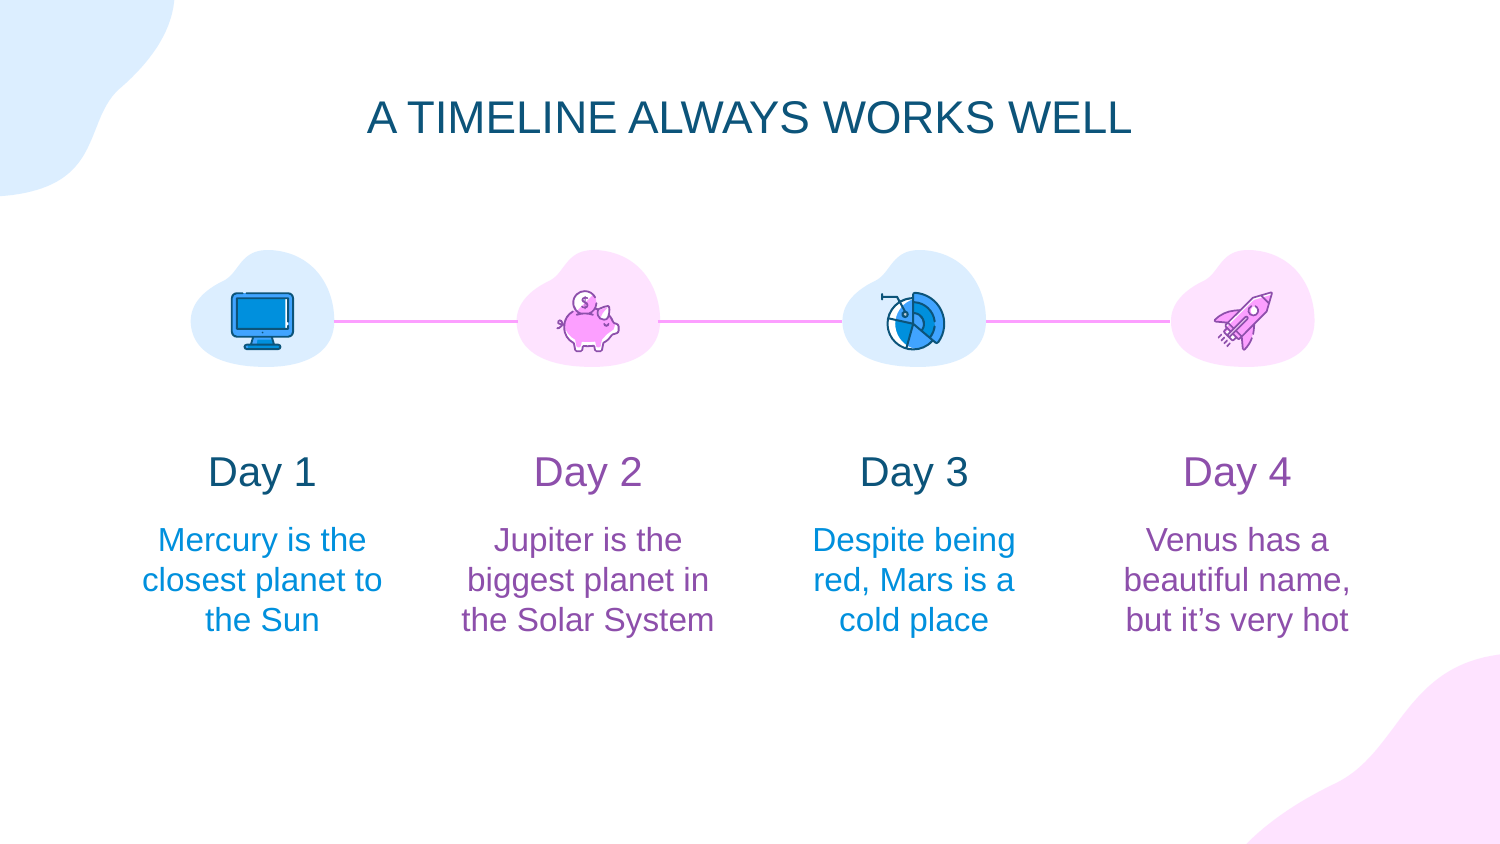

# A TIMELINE ALWAYS WORKS WELL

Day 1
Day 2
Day 3
Day 4
Mercury is the closest planet to the Sun
Jupiter is the biggest planet in the Solar System
Despite being red, Mars is a cold place
Venus has a beautiful name, but it’s very hot